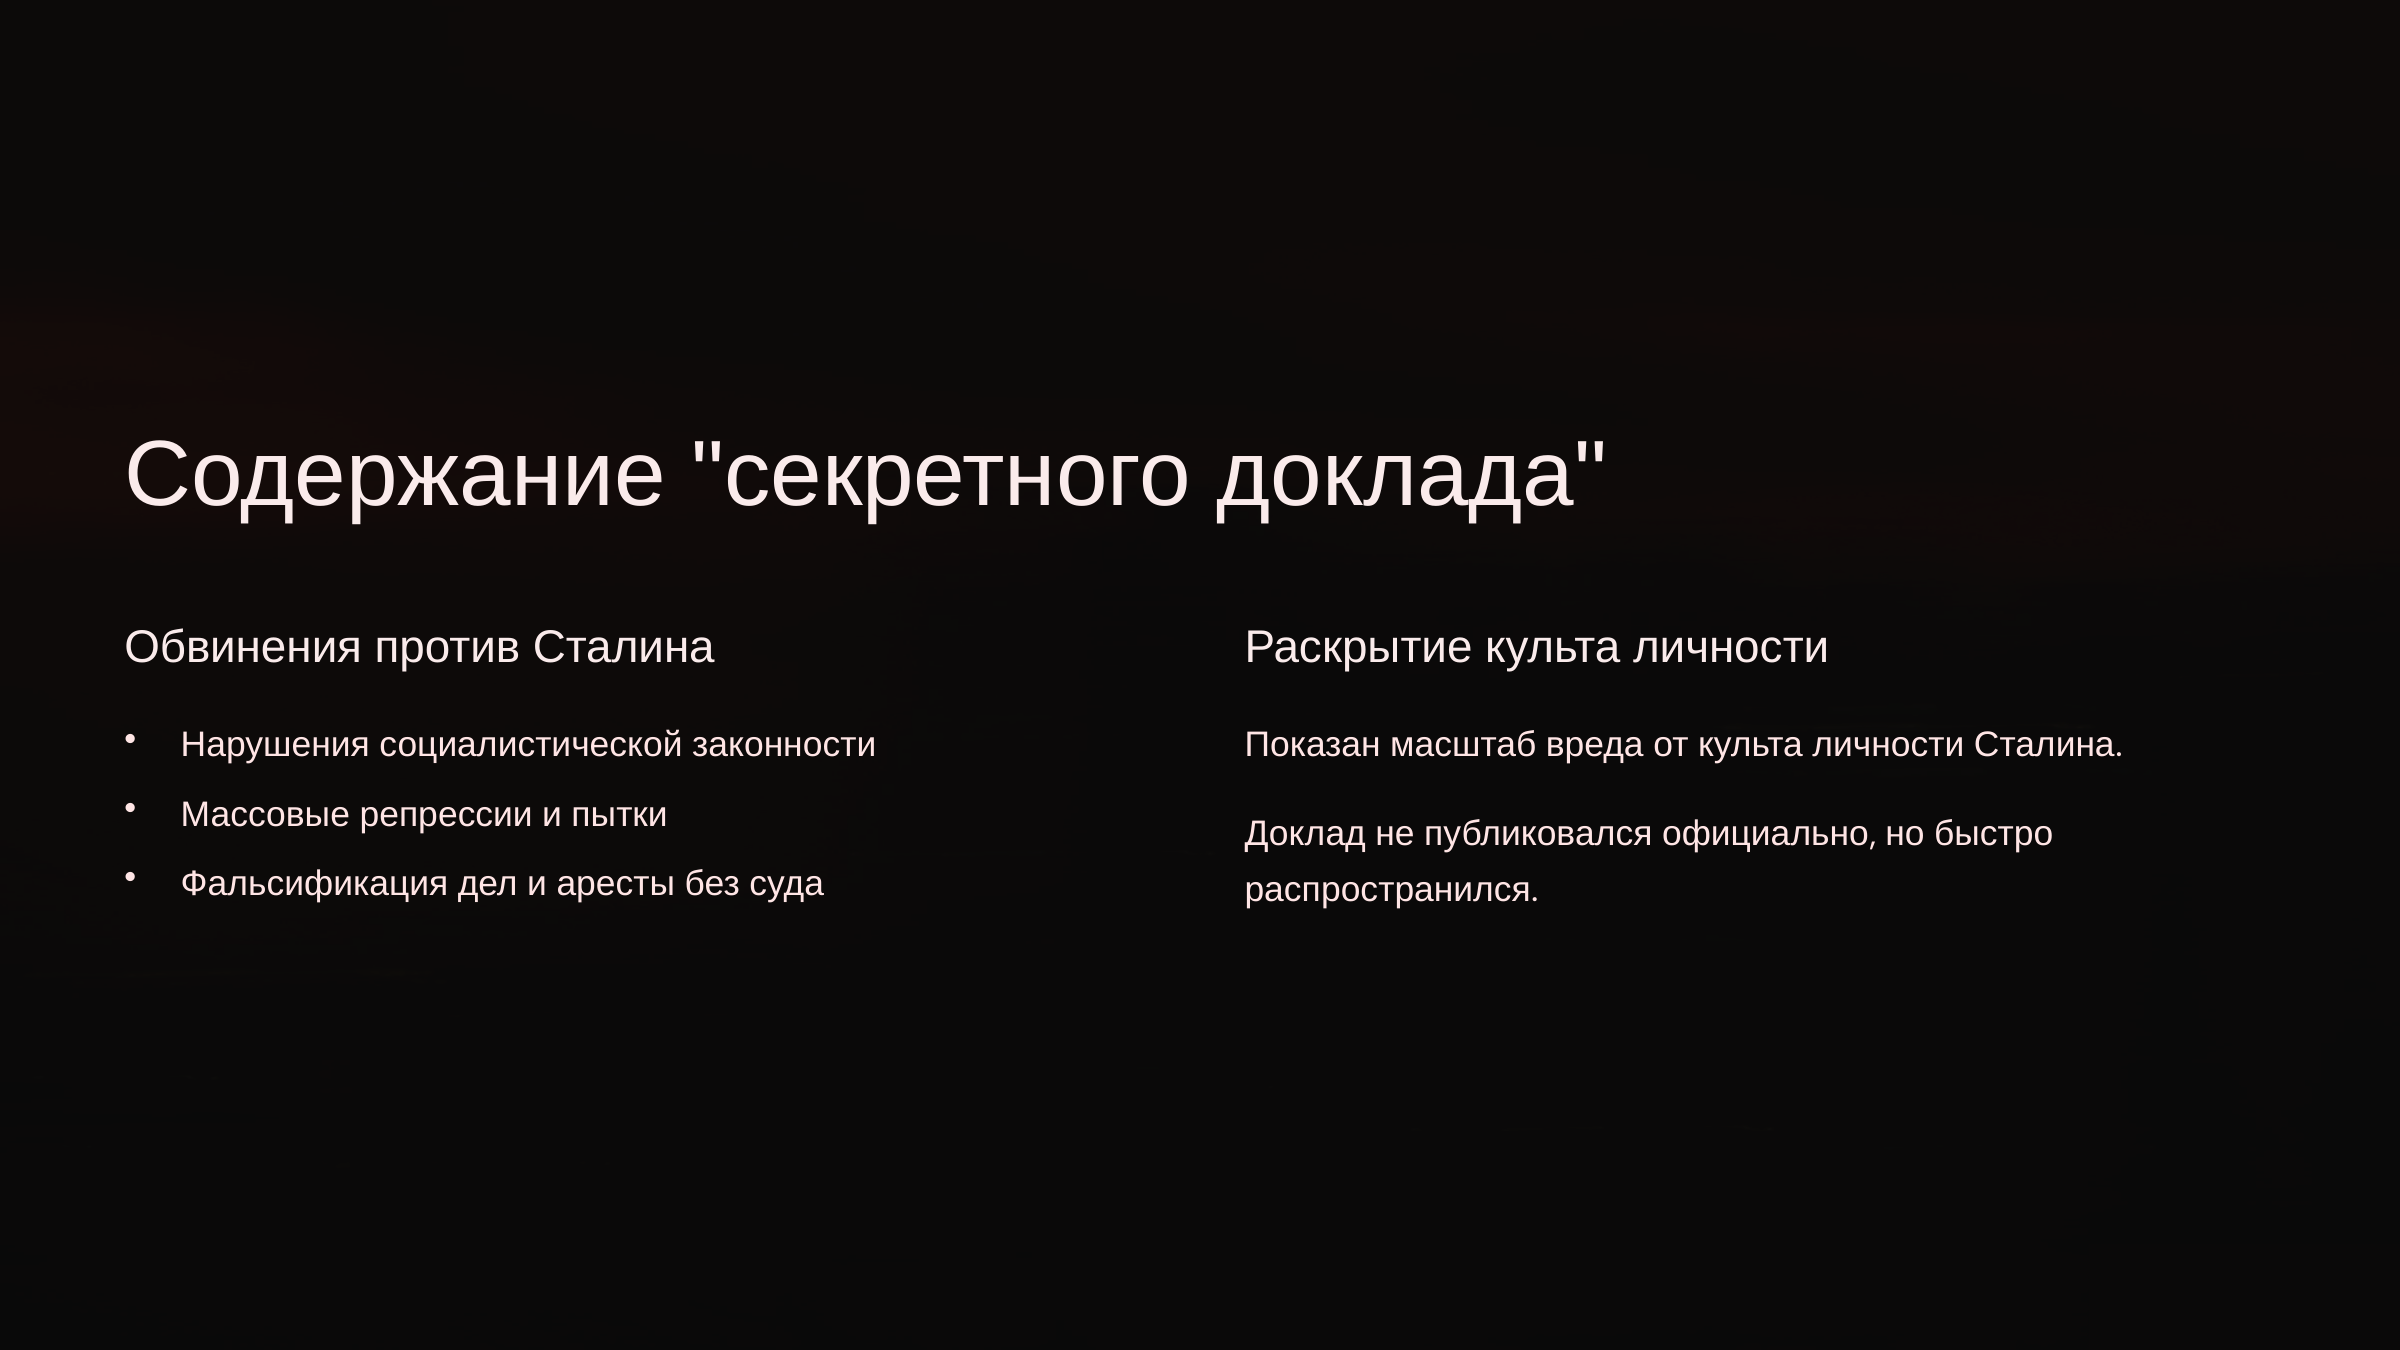

Содержание "секретного доклада"
Обвинения против Сталина
Раскрытие культа личности
Нарушения социалистической законности
Показан масштаб вреда от культа личности Сталина.
Массовые репрессии и пытки
Доклад не публиковался официально, но быстро распространился.
Фальсификация дел и аресты без суда